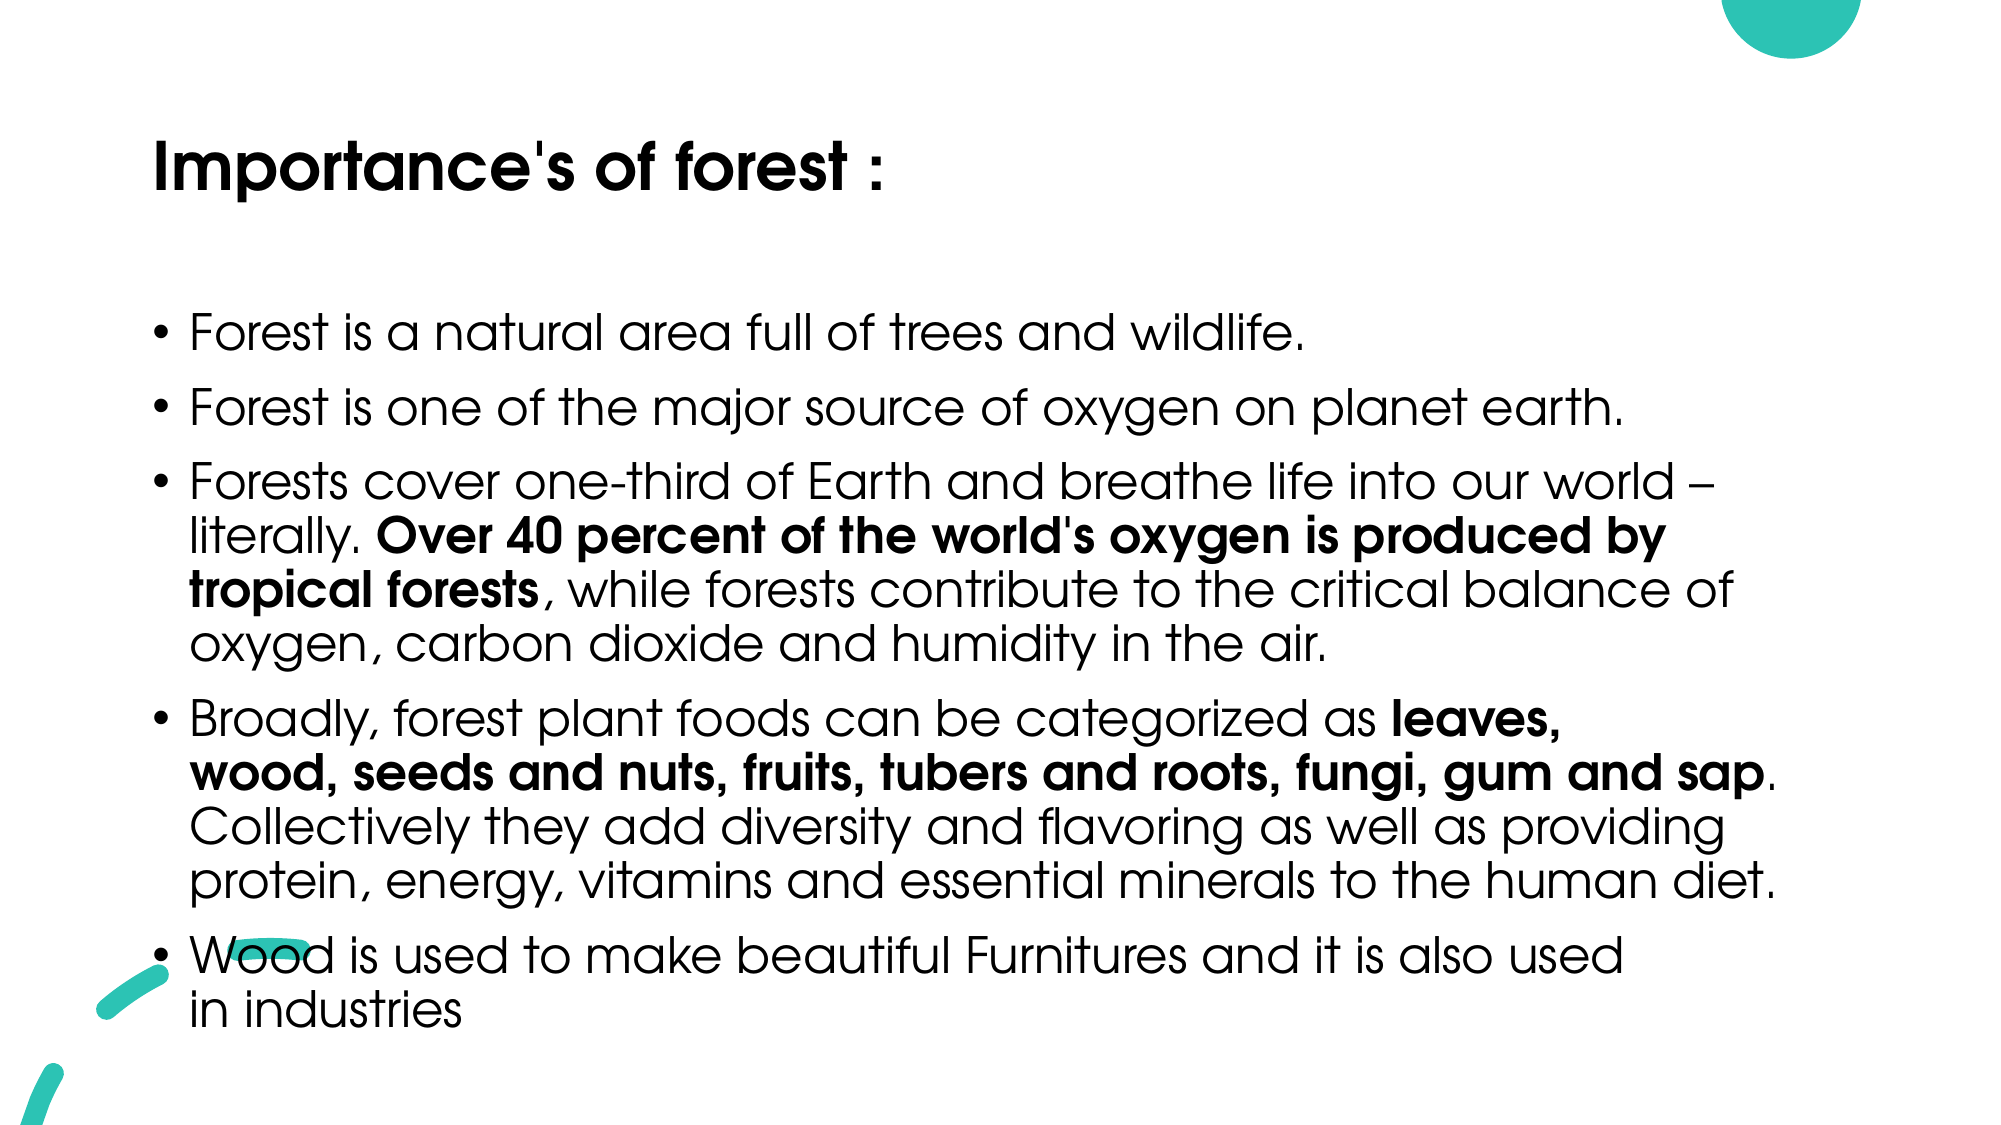

# Importance's of forest :
Forest is a natural area full of trees and wildlife.
Forest is one of the major source of oxygen on planet earth.
Forests cover one-third of Earth and breathe life into our world – literally. Over 40 percent of the world's oxygen is produced by tropical forests, while forests contribute to the critical balance of oxygen, carbon dioxide and humidity in the air.
Broadly, forest plant foods can be categorized as leaves, wood, seeds and nuts, fruits, tubers and roots, fungi, gum and sap. Collectively they add diversity and flavoring as well as providing protein, energy, vitamins and essential minerals to the human diet.
Wood is used to make beautiful Furnitures and it is also used in industries